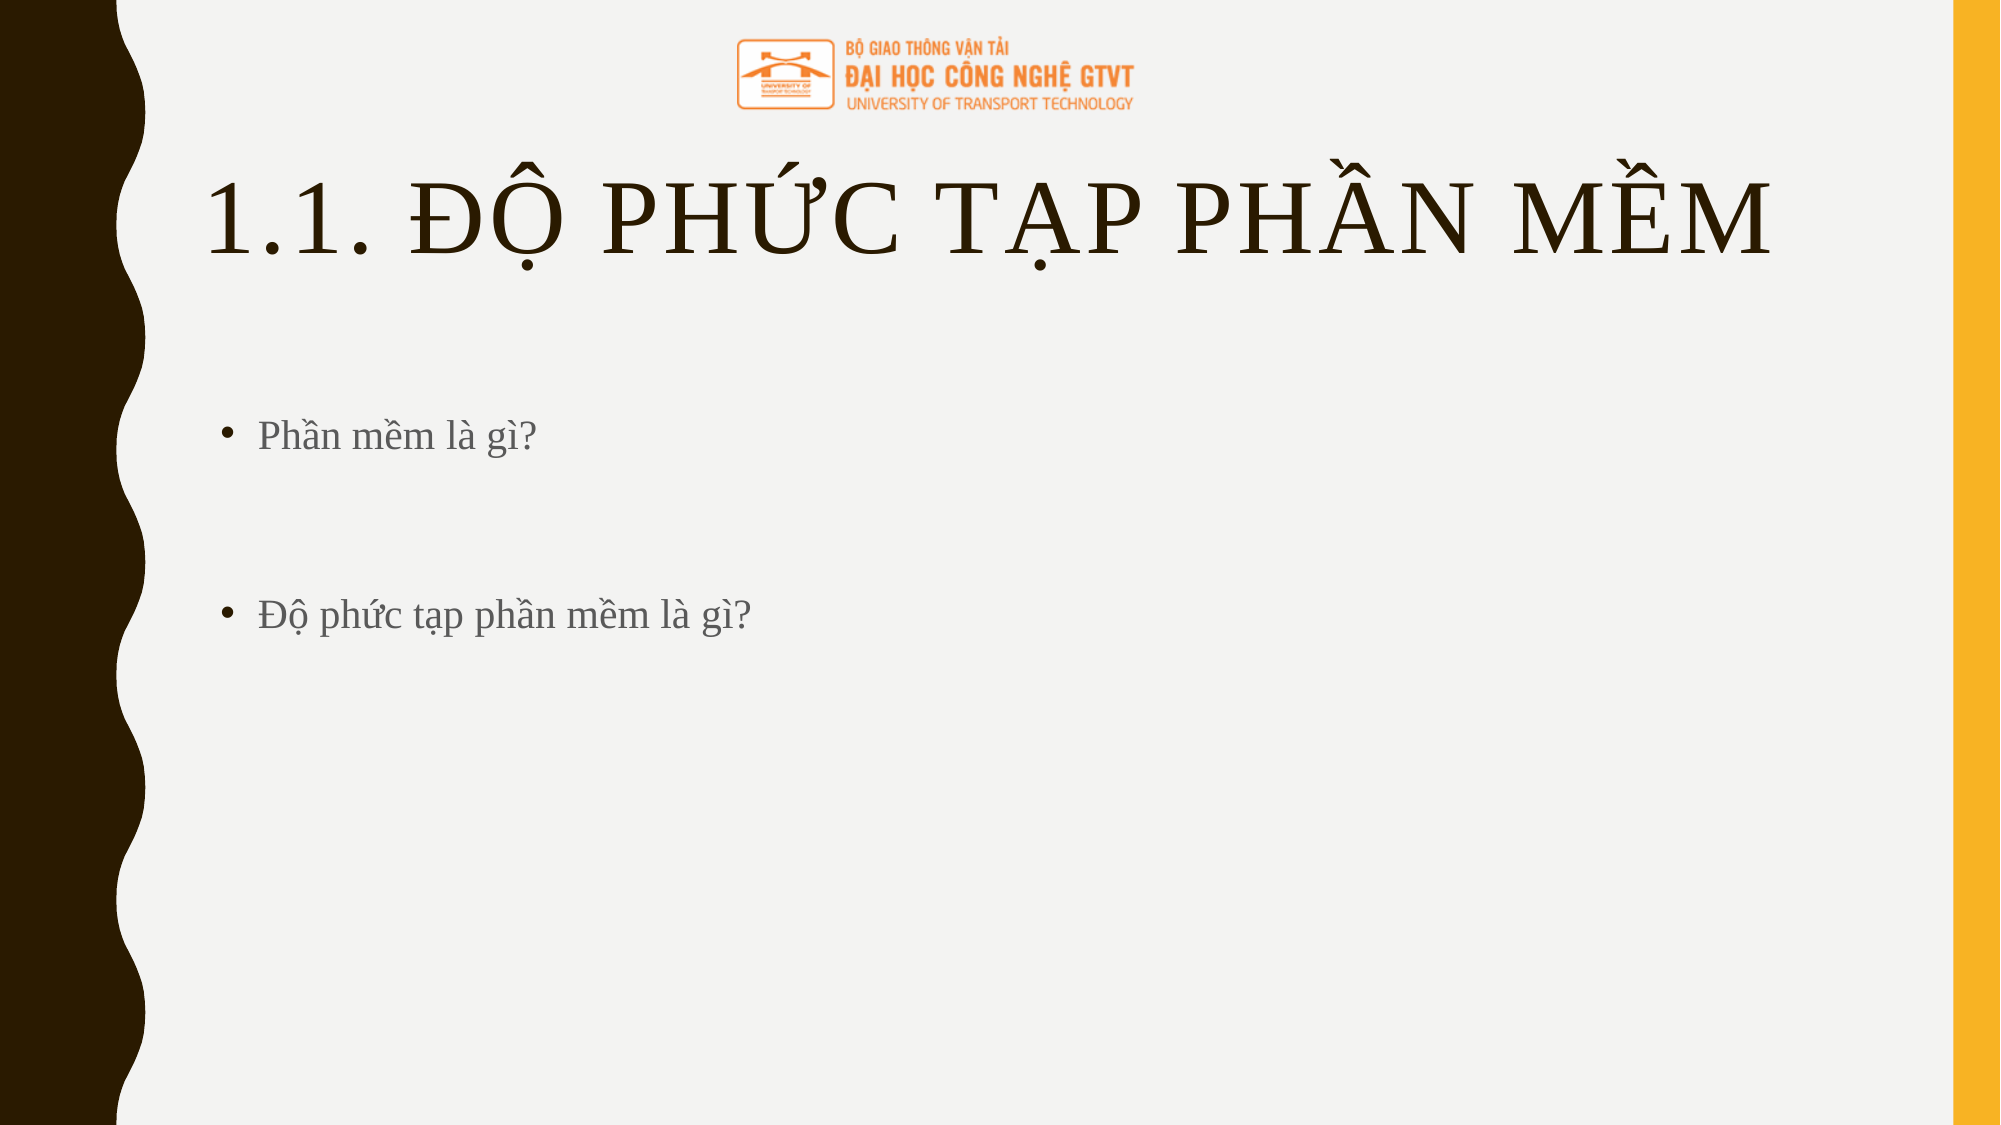

# 1.1. Độ phức tạp phần mềm
Phần mềm là gì?

Độ phức tạp phần mềm là gì?